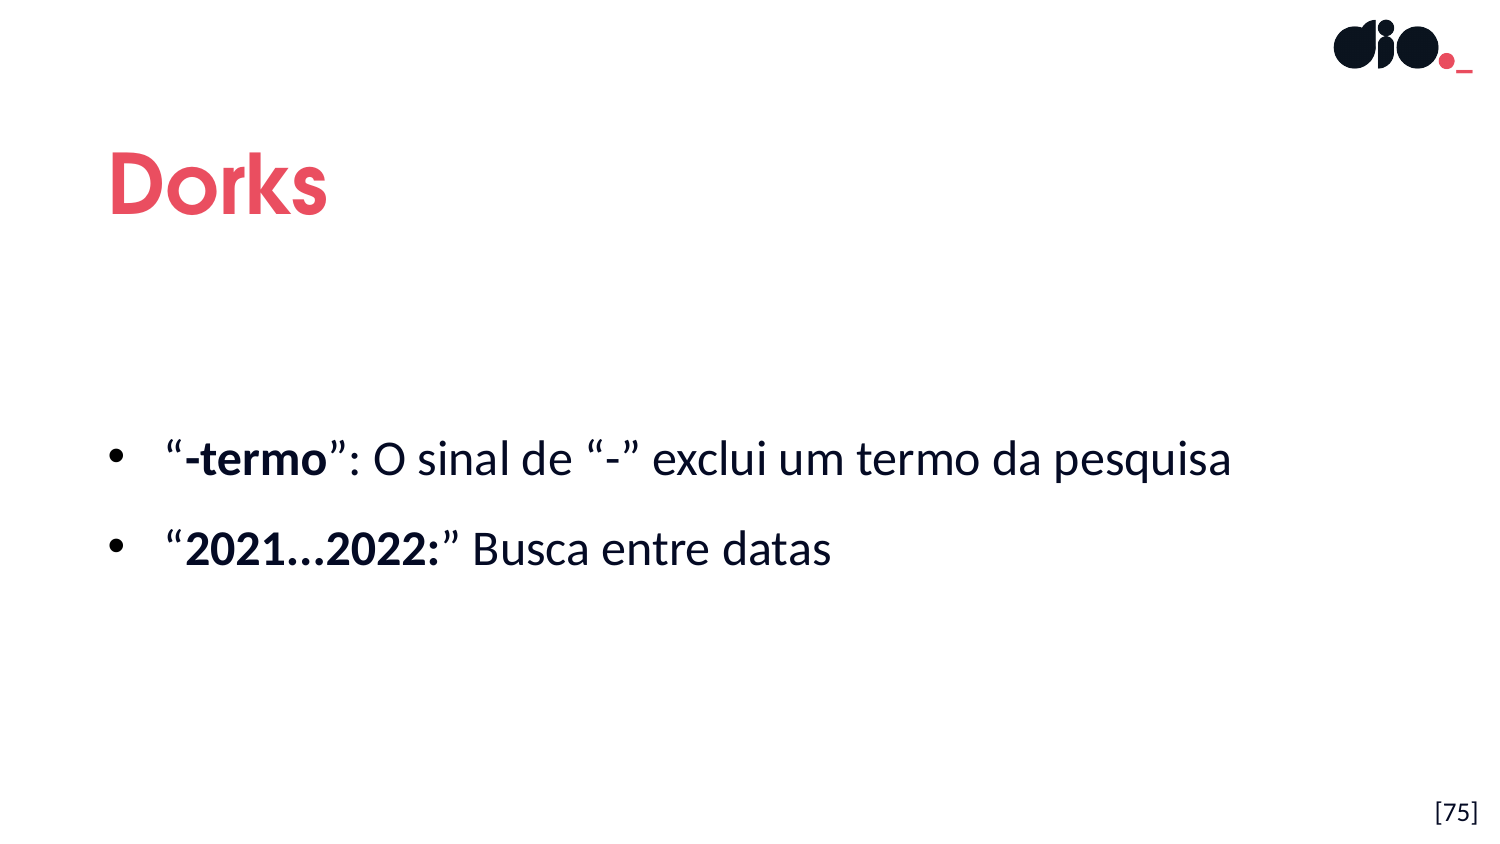

Dorks
“-termo”: O sinal de “-” exclui um termo da pesquisa
“2021...2022:” Busca entre datas
[75]